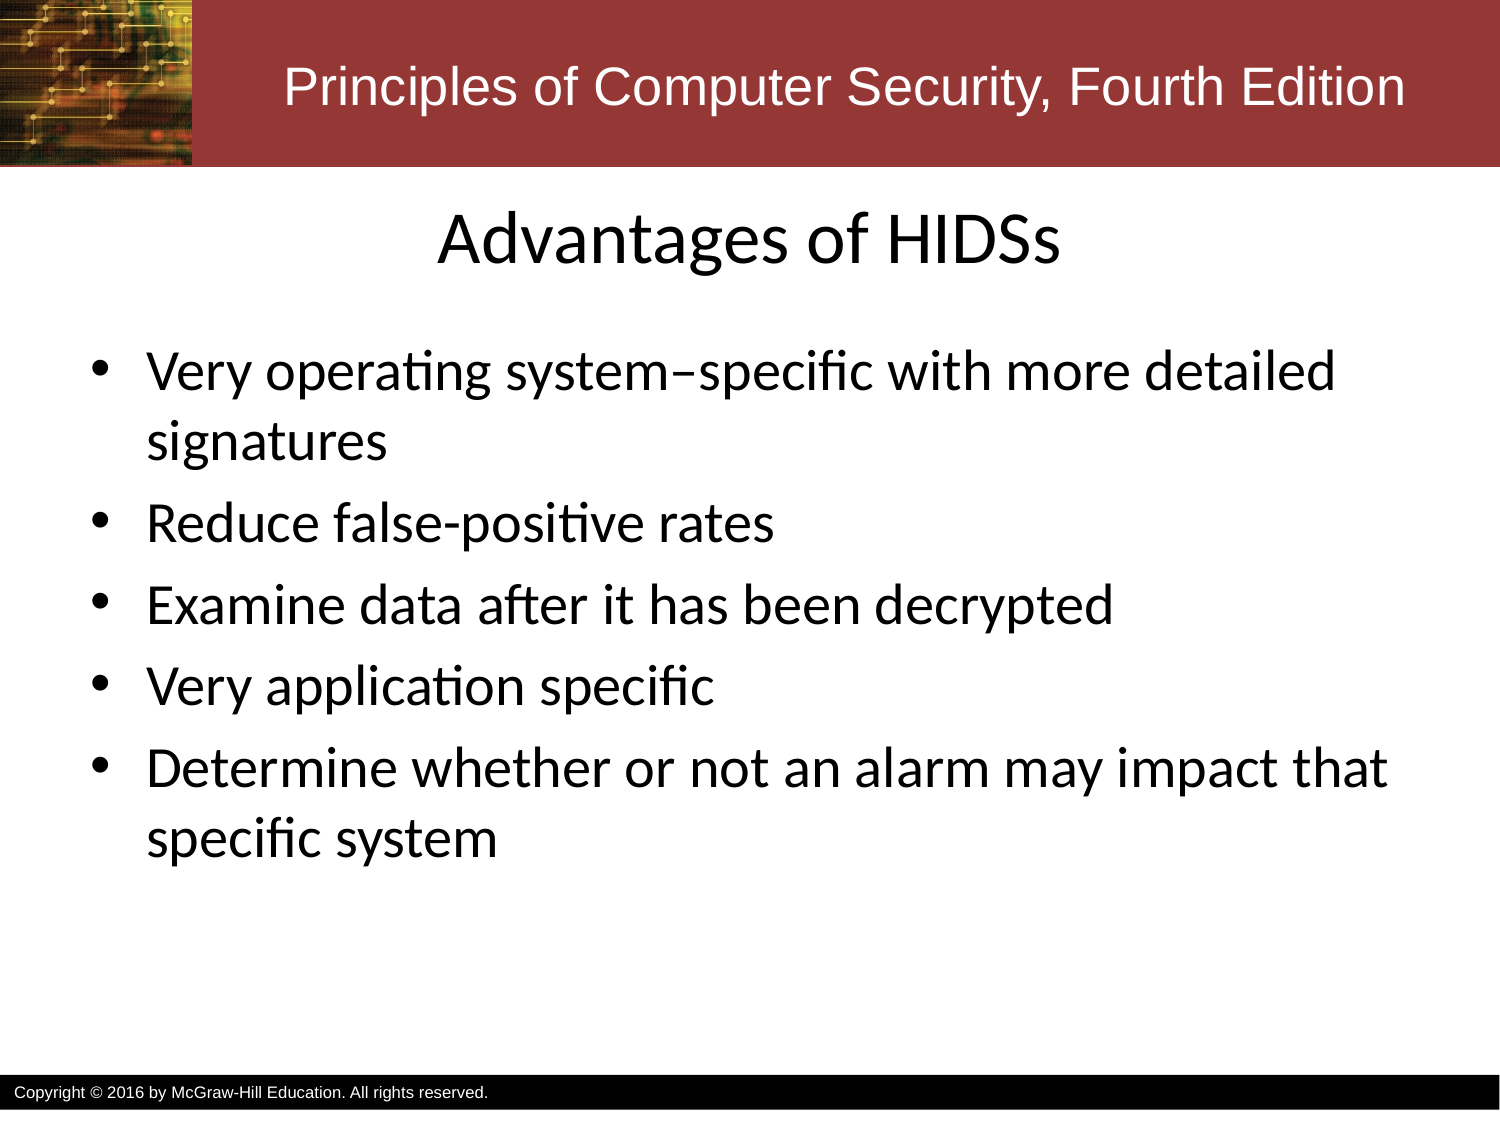

# Advantages of HIDSs
Very operating system–specific with more detailed signatures
Reduce false-positive rates
Examine data after it has been decrypted
Very application specific
Determine whether or not an alarm may impact that specific system